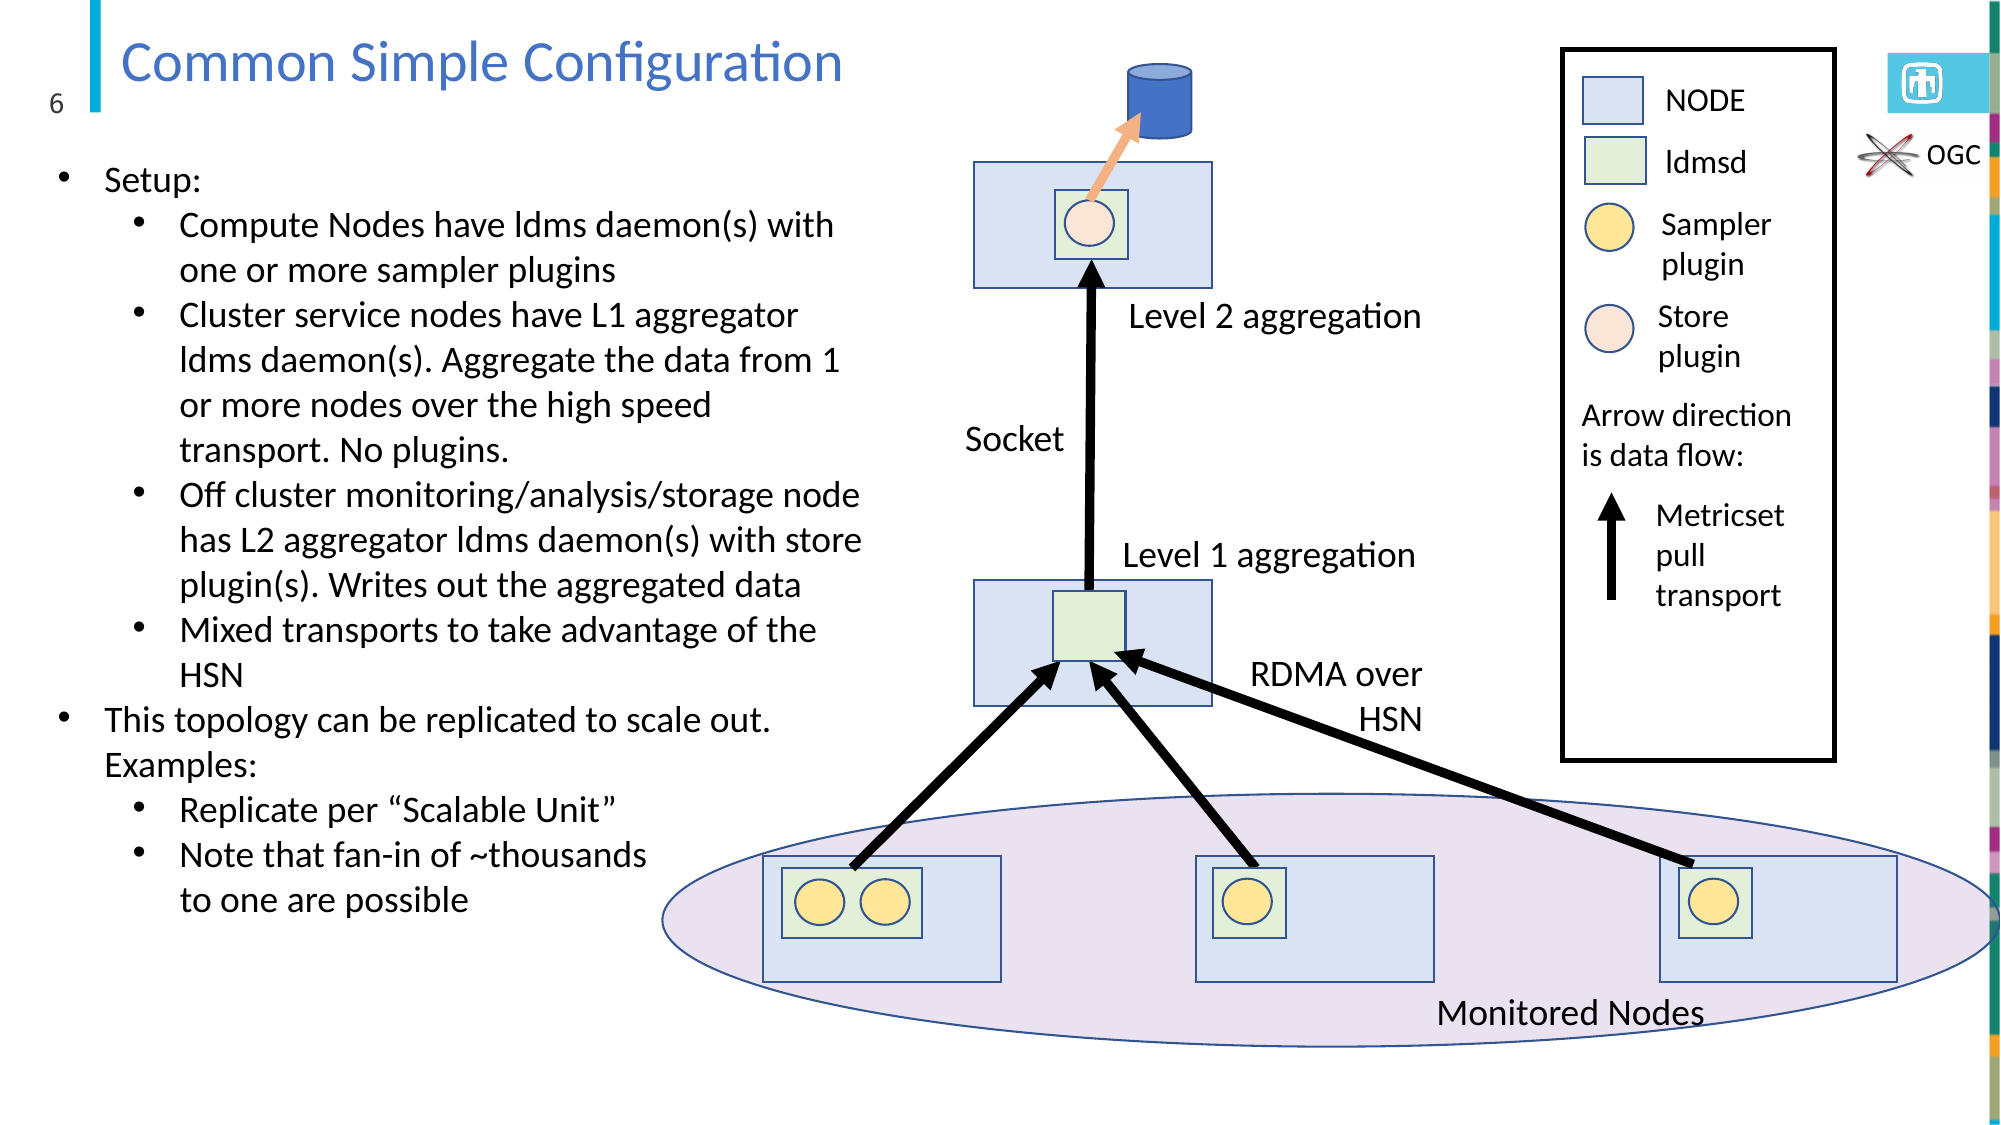

Common Simple Configuration

NODE

ldmsd

Sampler plugin

Store
plugin

Arrow direction is data flow:
Metricset pull transport

6
Setup:
Compute Nodes have ldms daemon(s) with one or more sampler plugins
Cluster service nodes have L1 aggregator ldms daemon(s). Aggregate the data from 1 or more nodes over the high speed transport. No plugins.
Off cluster monitoring/analysis/storage node has L2 aggregator ldms daemon(s) with store plugin(s). Writes out the aggregated data
Mixed transports to take advantage of the HSN
This topology can be replicated to scale out. Examples:
Replicate per “Scalable Unit”
Note that fan-in of ~thousands
to one are possible

Level 2 aggregation
Socket
Level 1 aggregation

RDMA over HSN

Monitored Nodes